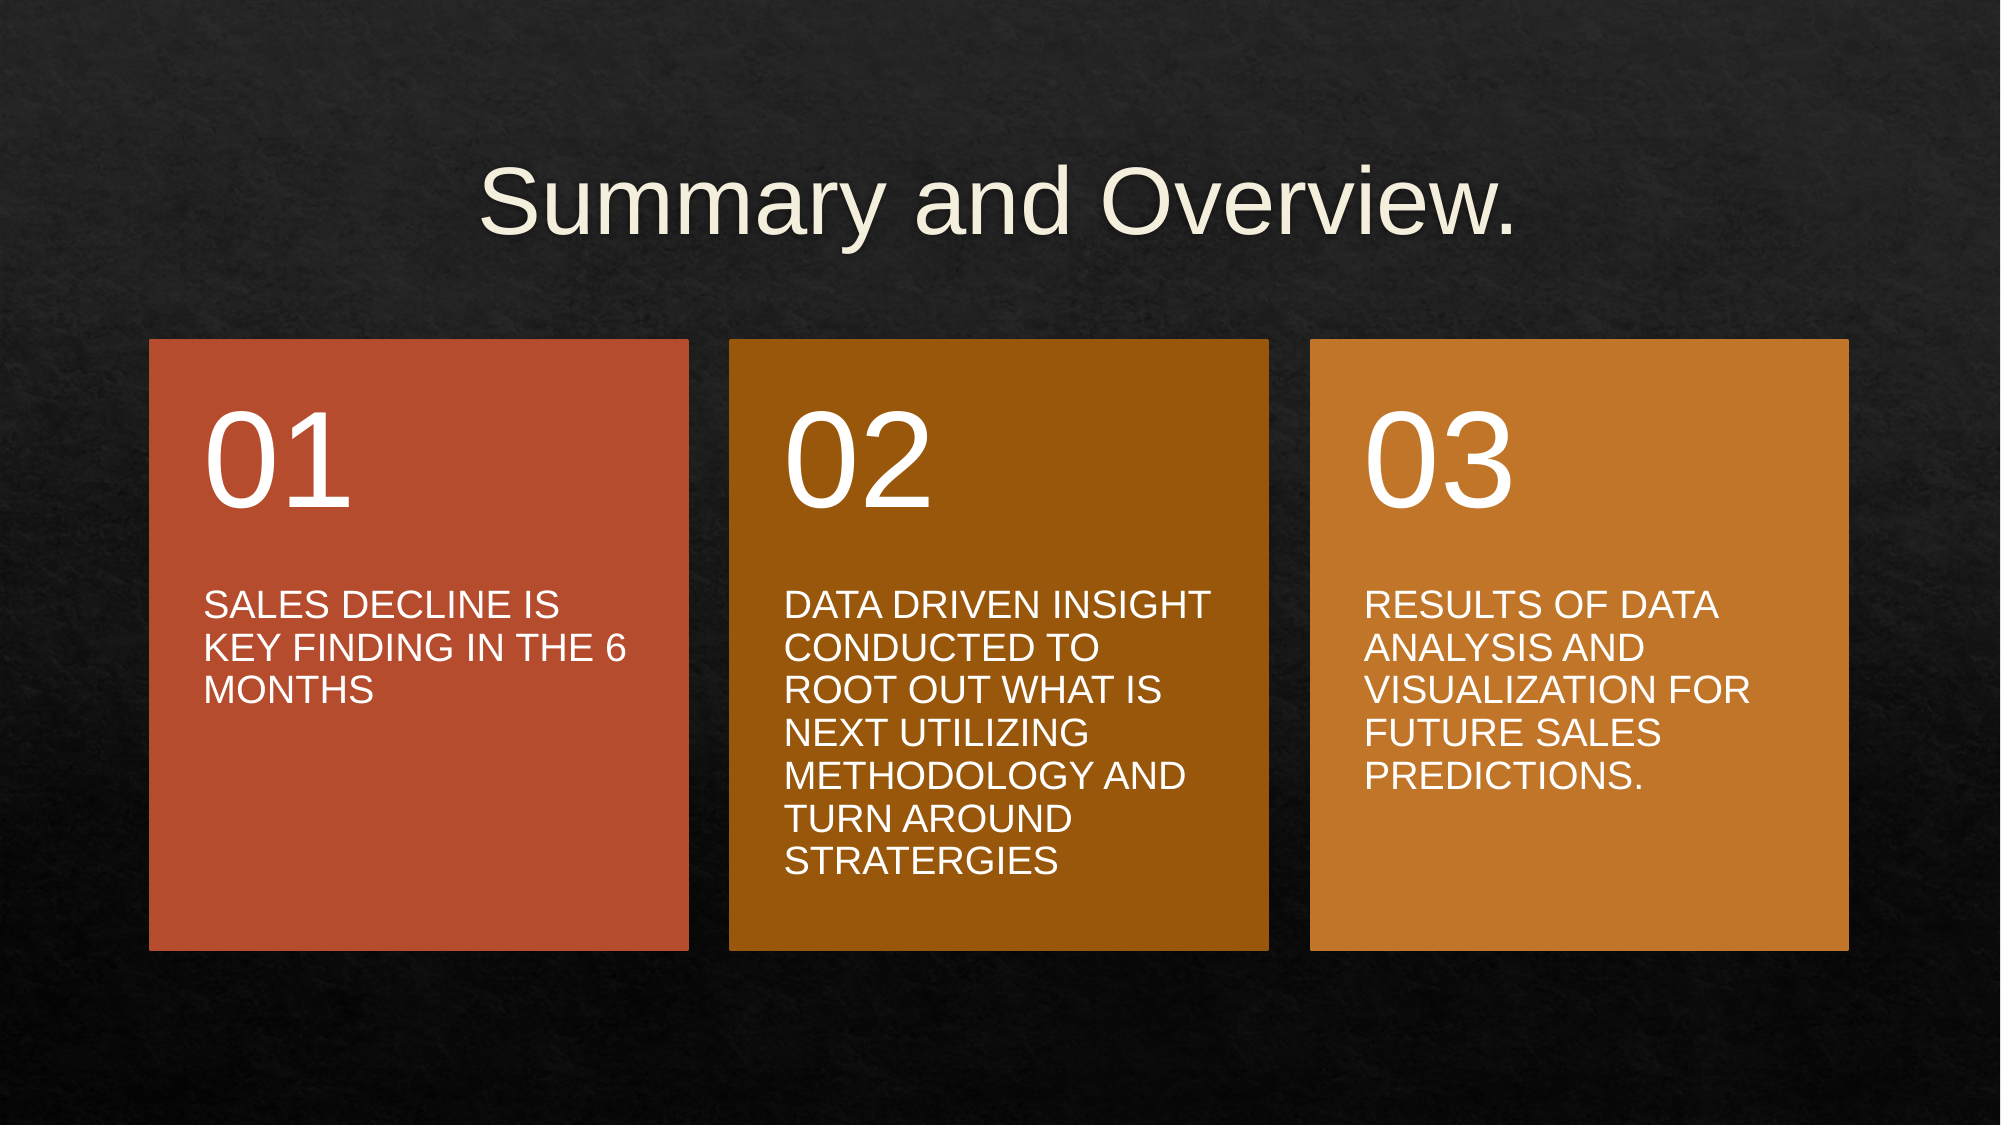

# Summary and Overview.
Sales decline is key finding in the 6 months
01
Data driven insight conducted to root out what is next utilizing methodology and turn around stratergies
02
Results of data analysis and visualization for future sales predictions.
03